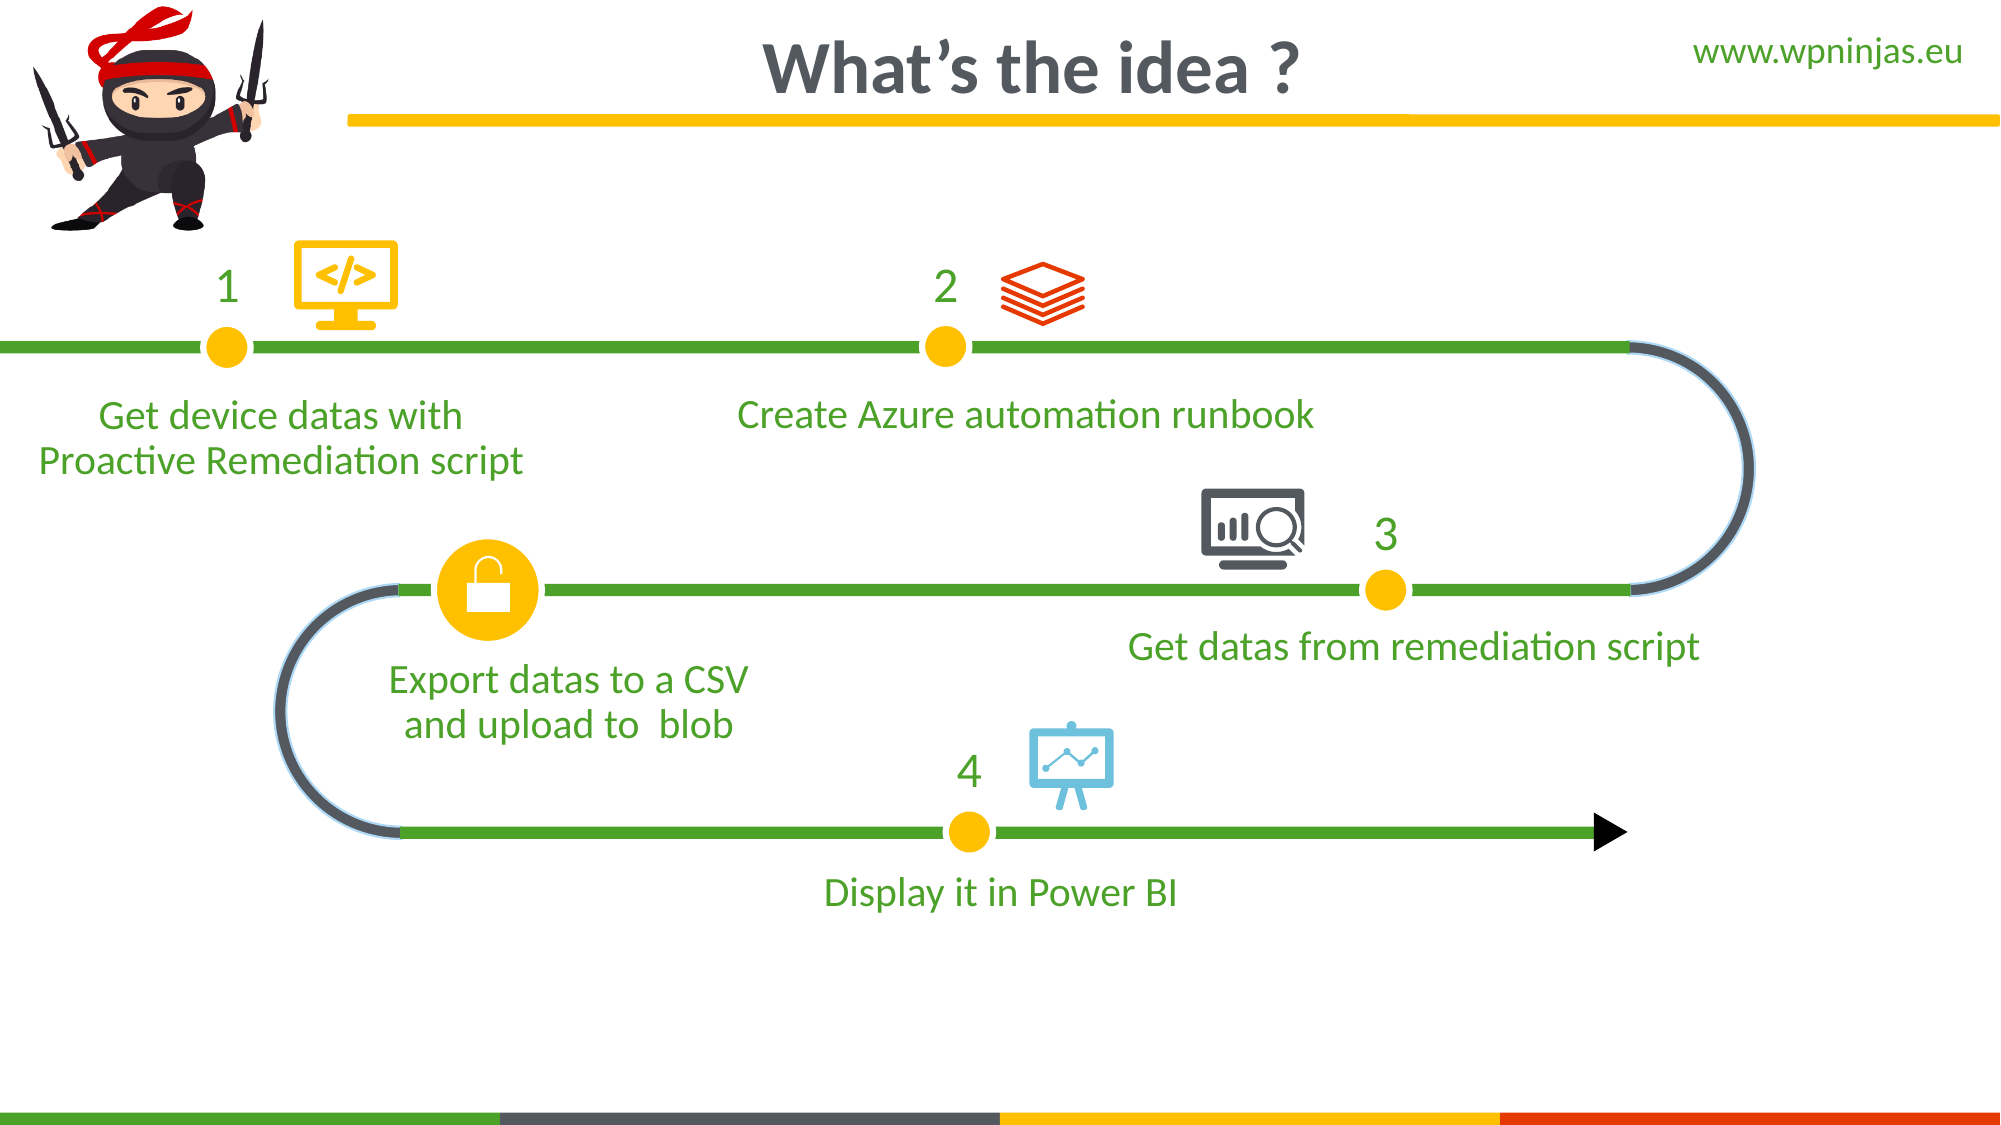

What’s the idea ?

Create Azure automation runbook
Get device datas with Proactive Remediation script

Get datas from remediation script
Export datas to a CSV and upload to  blob

Display it in Power BI